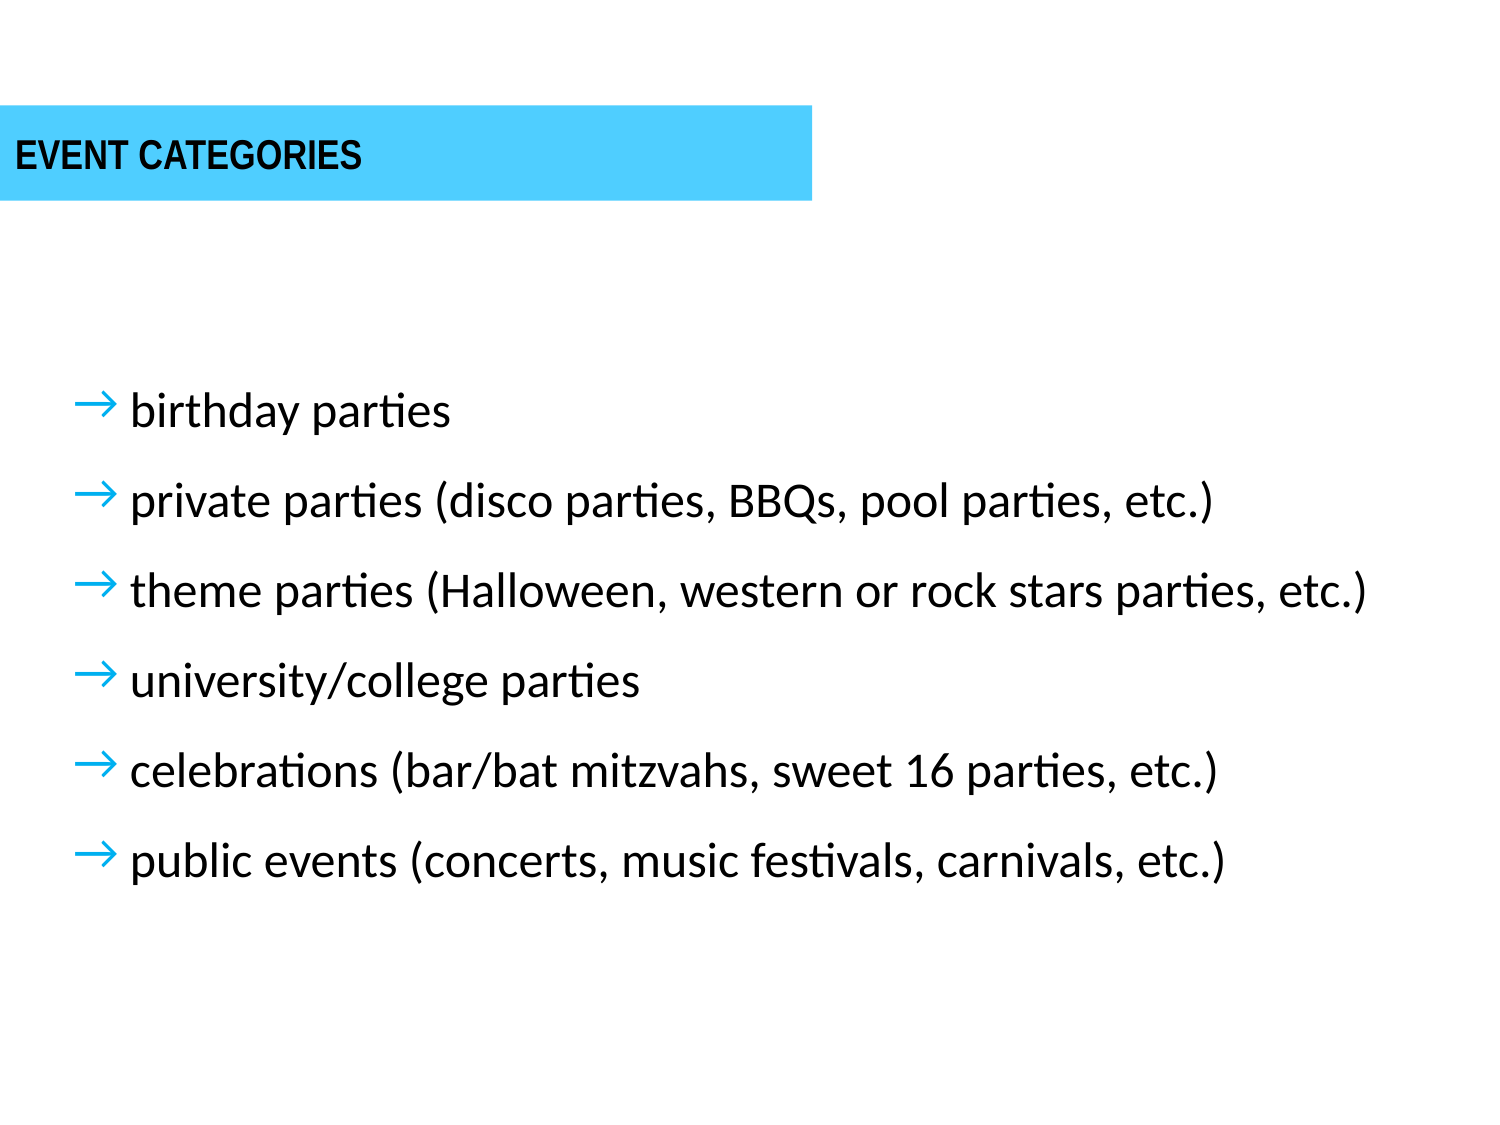

EVENT CATEGORIES

 birthday parties
 private parties (disco parties, BBQs, pool parties, etc.)
 theme parties (Halloween, western or rock stars parties, etc.)
 university/college parties
 celebrations (bar/bat mitzvahs, sweet 16 parties, etc.)
 public events (concerts, music festivals, carnivals, etc.)